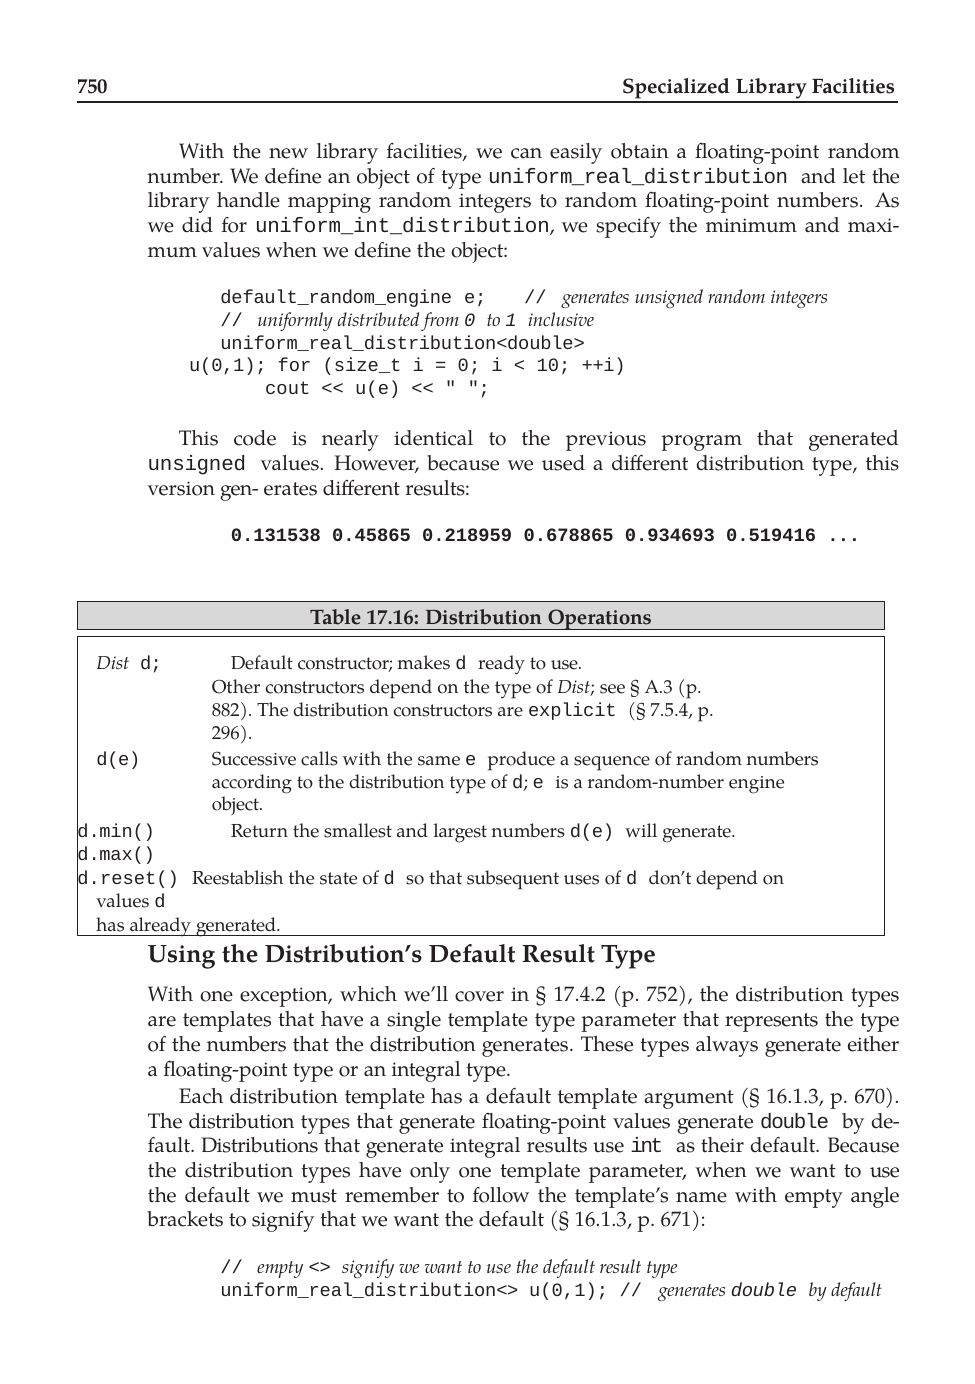

750
Specialized Library Facilities

With the new library facilities, we can easily obtain a floating-point random number. We define an object of type uniform_real_distribution and let the library handle mapping random integers to random floating-point numbers. As we did for uniform_int_distribution, we specify the minimum and maxi- mum values when we define the object:

default_random_engine e;	// generates unsigned random integers
// uniformly distributed from 0 to 1 inclusive
uniform_real_distribution<double> u(0,1); for (size_t i = 0; i < 10; ++i)
cout << u(e) << " ";

This code is nearly identical to the previous program that generated unsigned values. However, because we used a different distribution type, this version gen- erates different results:

0.131538 0.45865 0.218959 0.678865 0.934693 0.519416 ...
Table 17.16: Distribution Operations
Dist d;	Default constructor; makes d ready to use.
Other constructors depend on the type of Dist; see § A.3 (p. 882). The distribution constructors are explicit (§ 7.5.4, p. 296).
d(e)	Successive calls with the same e produce a sequence of random numbers according to the distribution type of d; e is a random-number engine object.
d.min()	Return the smallest and largest numbers d(e) will generate.
d.max()
d.reset() Reestablish the state of d so that subsequent uses of d don’t depend on values d
has already generated.
Using the Distribution’s Default Result Type
With one exception, which we’ll cover in § 17.4.2 (p. 752), the distribution types are templates that have a single template type parameter that represents the type of the numbers that the distribution generates. These types always generate either a floating-point type or an integral type.
Each distribution template has a default template argument (§ 16.1.3, p. 670). The distribution types that generate floating-point values generate double by de- fault. Distributions that generate integral results use int as their default. Because the distribution types have only one template parameter, when we want to use the default we must remember to follow the template’s name with empty angle brackets to signify that we want the default (§ 16.1.3, p. 671):

// empty <> signify we want to use the default result type
uniform_real_distribution<> u(0,1); // generates double by default